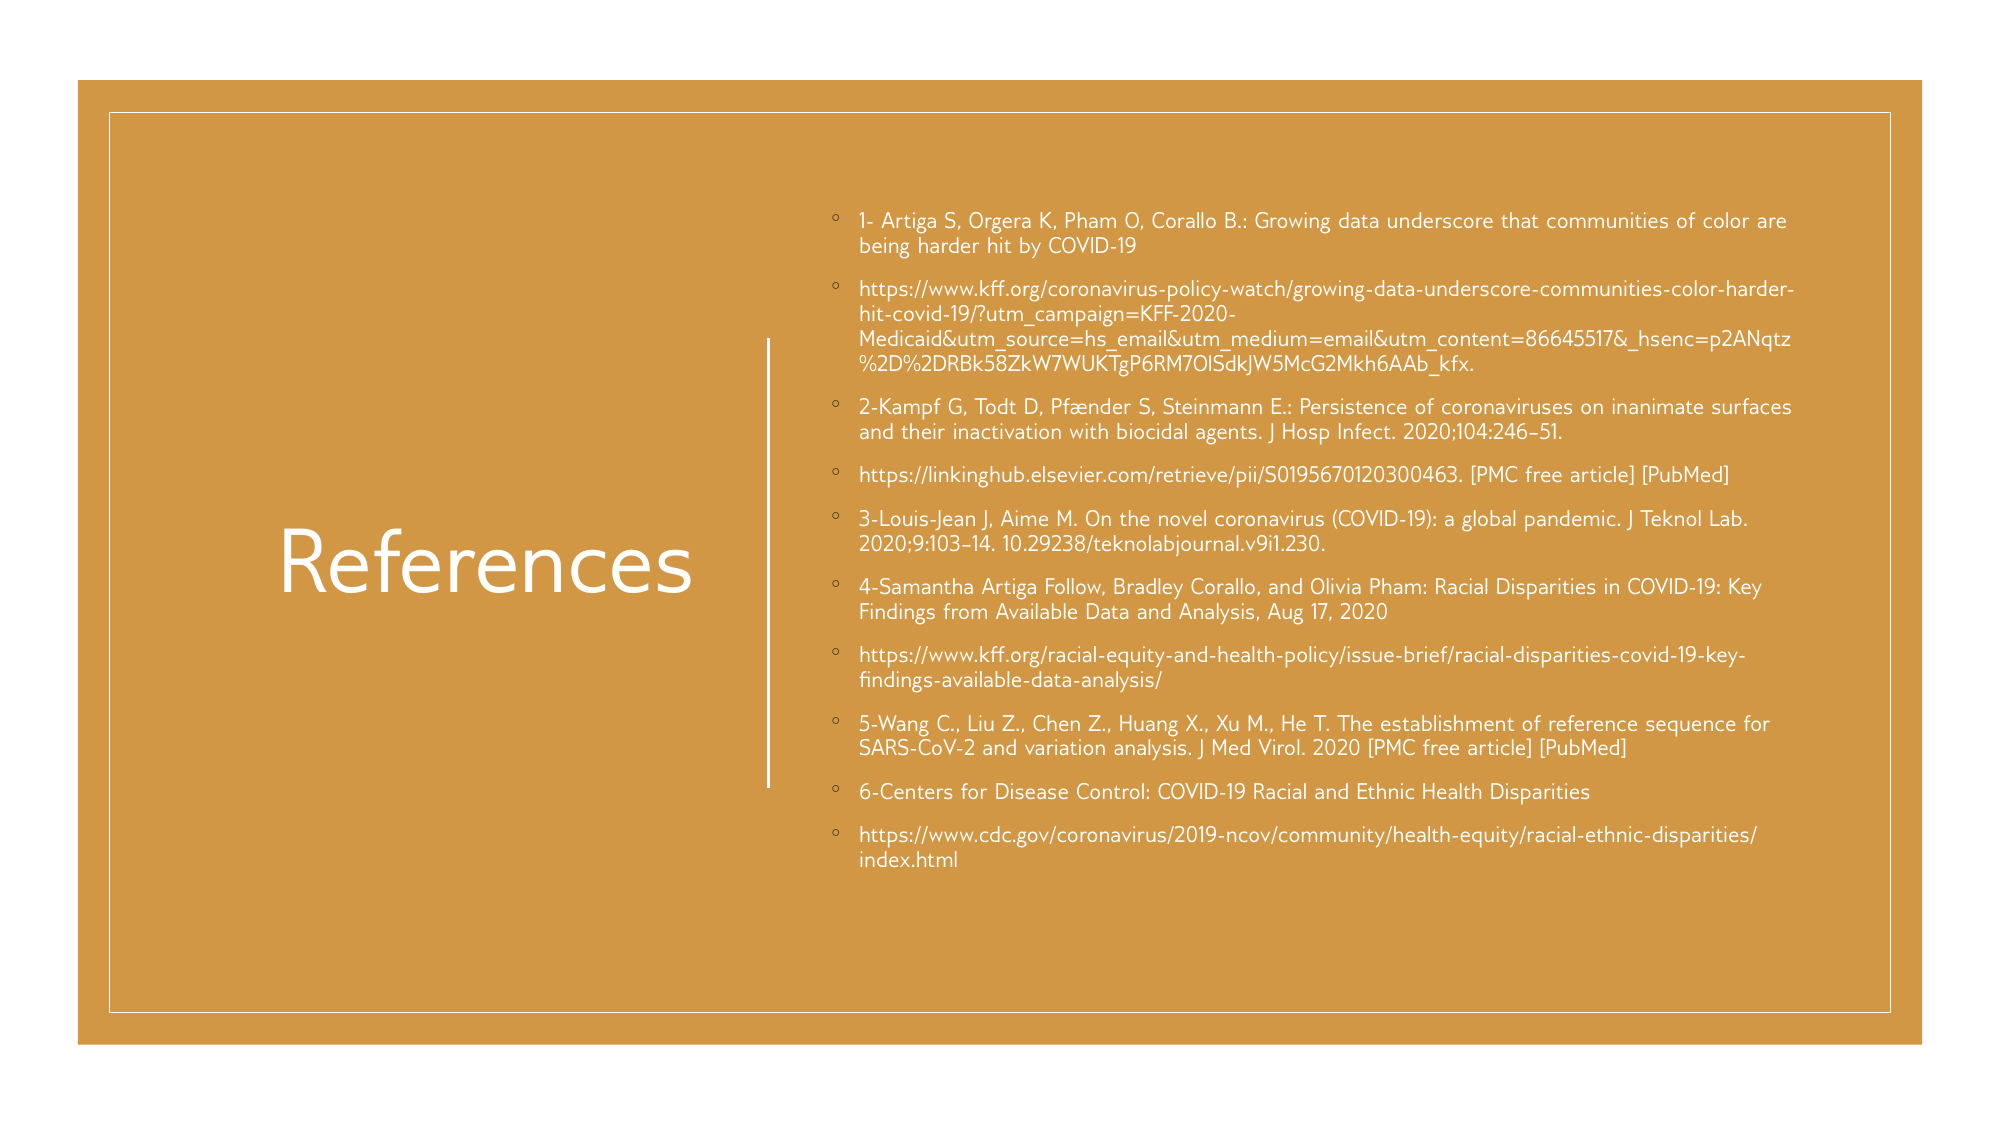

# References
1- Artiga S, Orgera K, Pham O, Corallo B.: Growing data underscore that communities of color are being harder hit by COVID-19
https://www.kff.org/coronavirus-policy-watch/growing-data-underscore-communities-color-harder-hit-covid-19/?utm_campaign=KFF-2020-Medicaid&utm_source=hs_email&utm_medium=email&utm_content=86645517&_hsenc=p2ANqtz%2D%2DRBk58ZkW7WUKTgP6RM7OlSdkJW5McG2Mkh6AAb_kfx.
2-Kampf G, Todt D, Pfaender S, Steinmann E.: Persistence of coronaviruses on inanimate surfaces and their inactivation with biocidal agents. J Hosp Infect. 2020;104:246–51.
https://linkinghub.elsevier.com/retrieve/pii/S0195670120300463. [PMC free article] [PubMed]
3-Louis-Jean J, Aime M. On the novel coronavirus (COVID-19): a global pandemic. J Teknol Lab. 2020;9:103–14. 10.29238/teknolabjournal.v9i1.230.
4-Samantha Artiga Follow, Bradley Corallo, and Olivia Pham: Racial Disparities in COVID-19: Key Findings from Available Data and Analysis, Aug 17, 2020
https://www.kff.org/racial-equity-and-health-policy/issue-brief/racial-disparities-covid-19-key-findings-available-data-analysis/
5-Wang C., Liu Z., Chen Z., Huang X., Xu M., He T. The establishment of reference sequence for SARS-CoV-2 and variation analysis. J Med Virol. 2020 [PMC free article] [PubMed]
6-Centers for Disease Control: COVID-19 Racial and Ethnic Health Disparities
https://www.cdc.gov/coronavirus/2019-ncov/community/health-equity/racial-ethnic-disparities/index.html